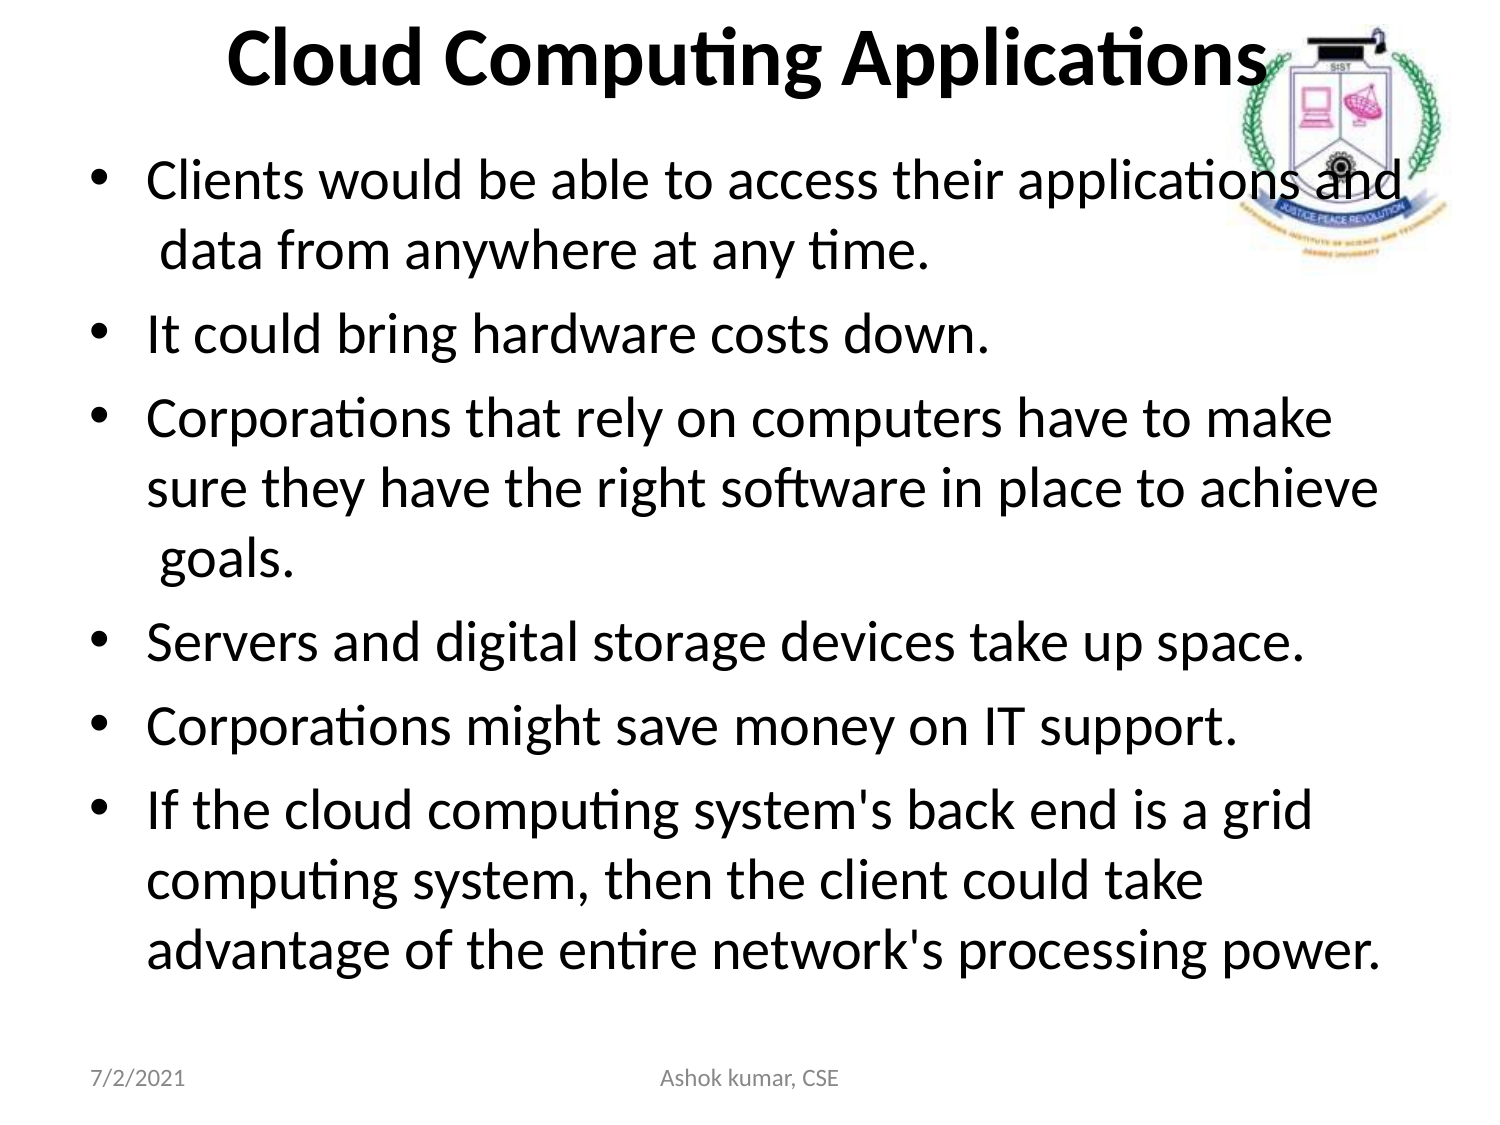

# Cloud Computing Applications
Clients would be able to access their applications and  data from anywhere at any time.
It could bring hardware costs down.
Corporations that rely on computers have to make  sure they have the right software in place to achieve  goals.
Servers and digital storage devices take up space.
Corporations might save money on IT support.
If the cloud computing system's back end is a grid  computing system, then the client could take  advantage of the entire network's processing power.
7/2/2021
Ashok kumar, CSE